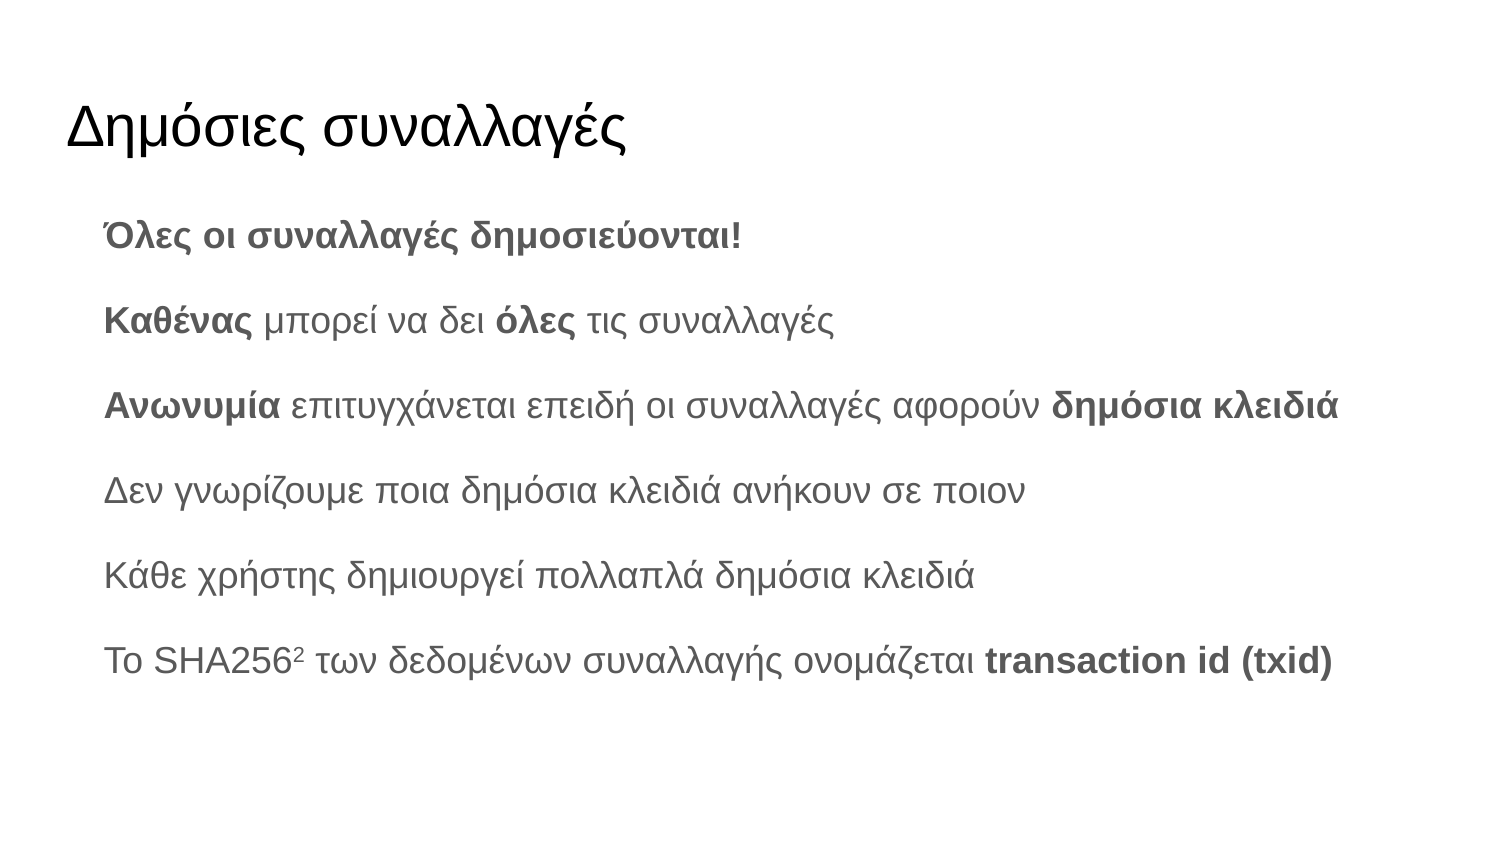

# Δημόσιες συναλλαγές
Όλες οι συναλλαγές δημοσιεύονται!
Καθένας μπορεί να δει όλες τις συναλλαγές
Ανωνυμία επιτυγχάνεται επειδή οι συναλλαγές αφορούν δημόσια κλειδιά
Δεν γνωρίζουμε ποια δημόσια κλειδιά ανήκουν σε ποιον
Κάθε χρήστης δημιουργεί πολλαπλά δημόσια κλειδιά
Το SHA2562 των δεδομένων συναλλαγής ονομάζεται transaction id (txid)